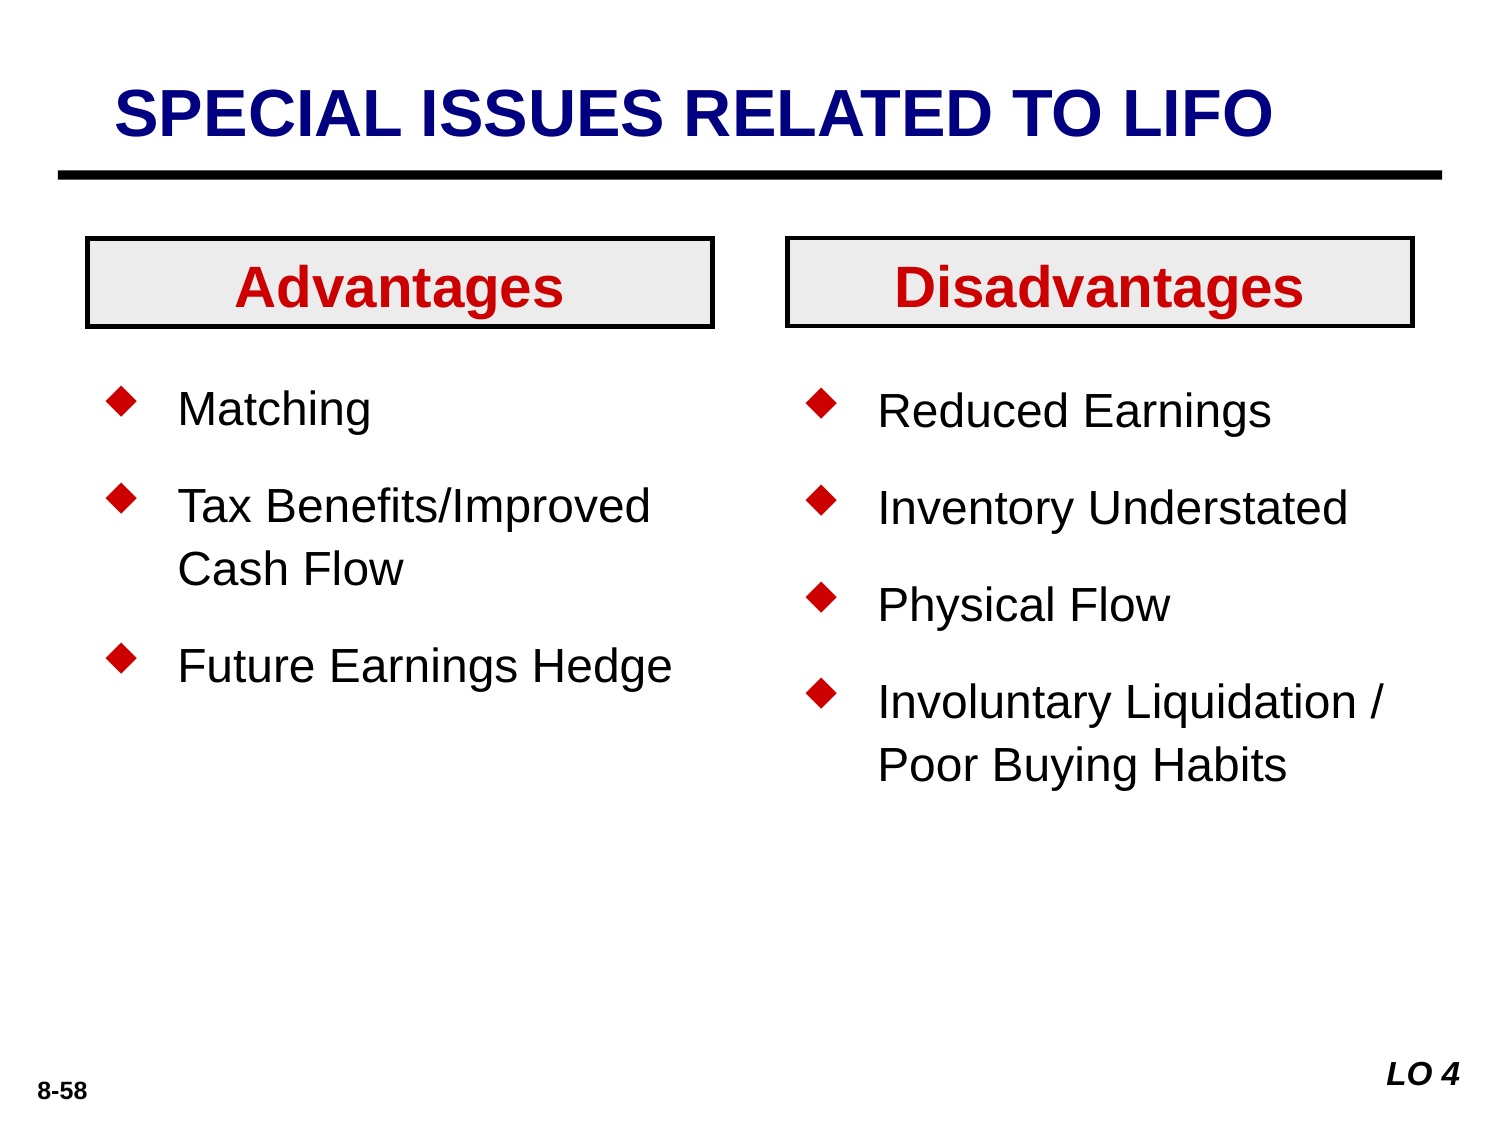

SPECIAL ISSUES RELATED TO LIFO

Advantages
Disadvantages
Matching
Tax Benefits/Improved Cash Flow
Future Earnings Hedge
Reduced Earnings
Inventory Understated
Physical Flow
Involuntary Liquidation / Poor Buying Habits

LO 4